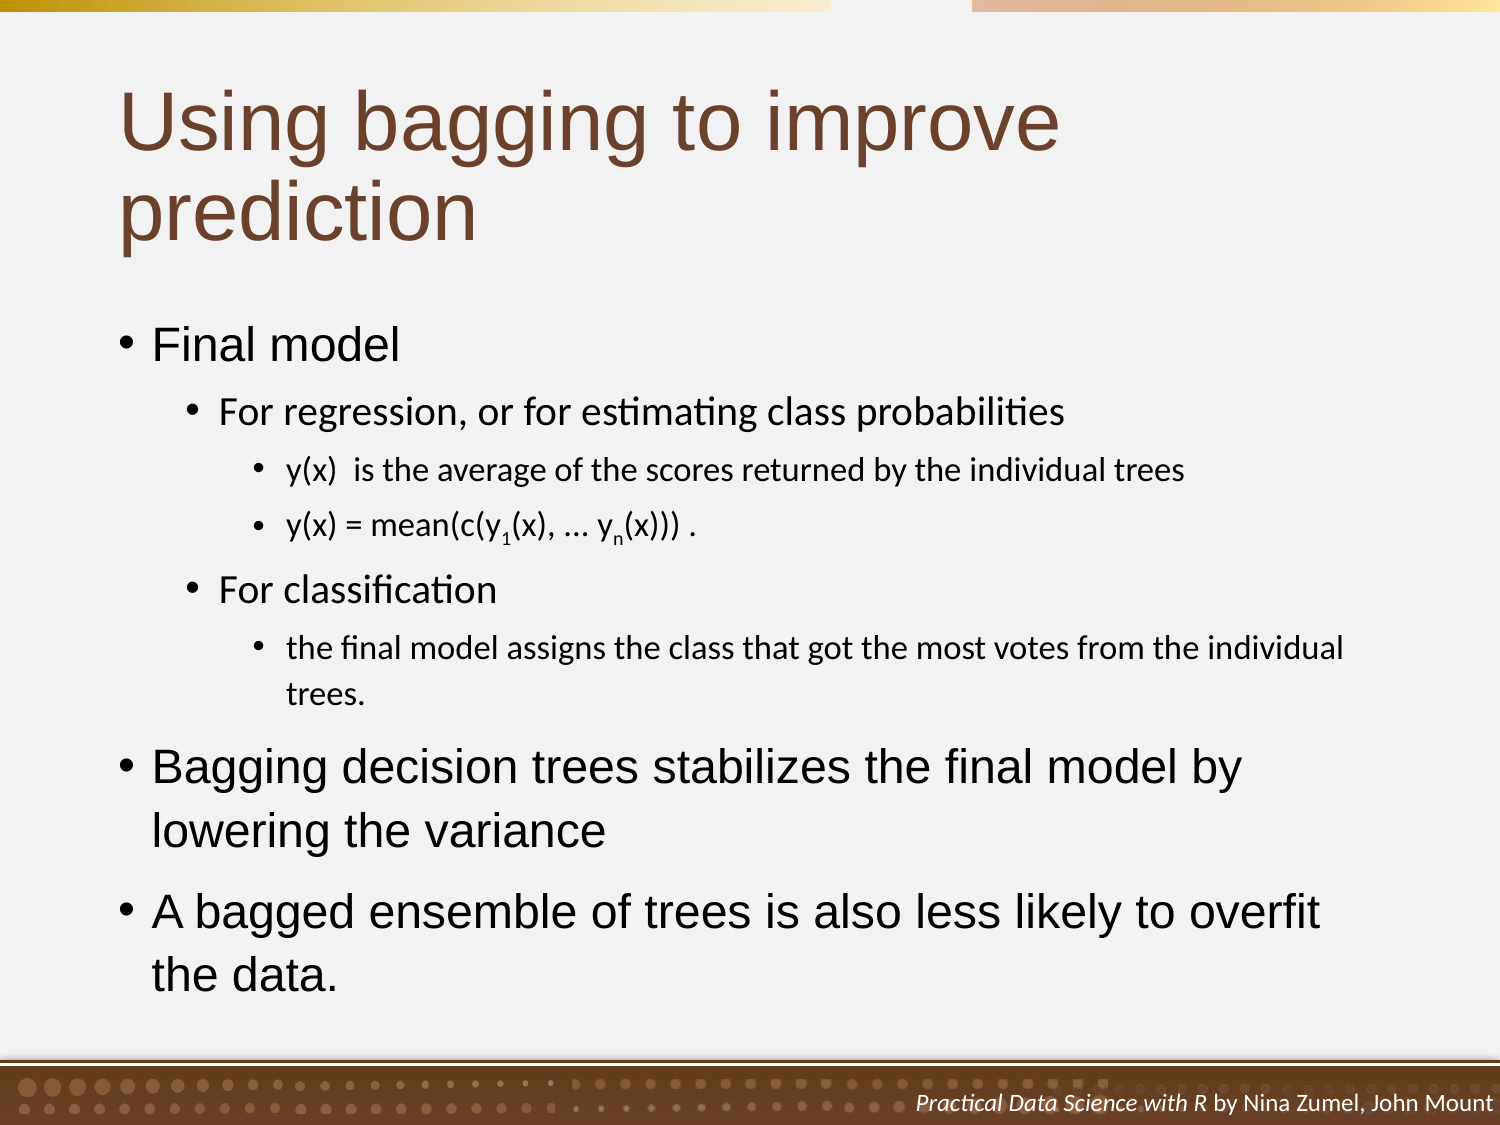

# Using bagging to improve prediction
Final model
For regression, or for estimating class probabilities
y(x)  is the average of the scores returned by the individual trees
y(x) = mean(c(y1(x), ... yn(x))) .
For classification
the final model assigns the class that got the most votes from the individual trees.
Bagging decision trees stabilizes the final model by lowering the variance
A bagged ensemble of trees is also less likely to overfit the data.
Practical Data Science with R by Nina Zumel, John Mount